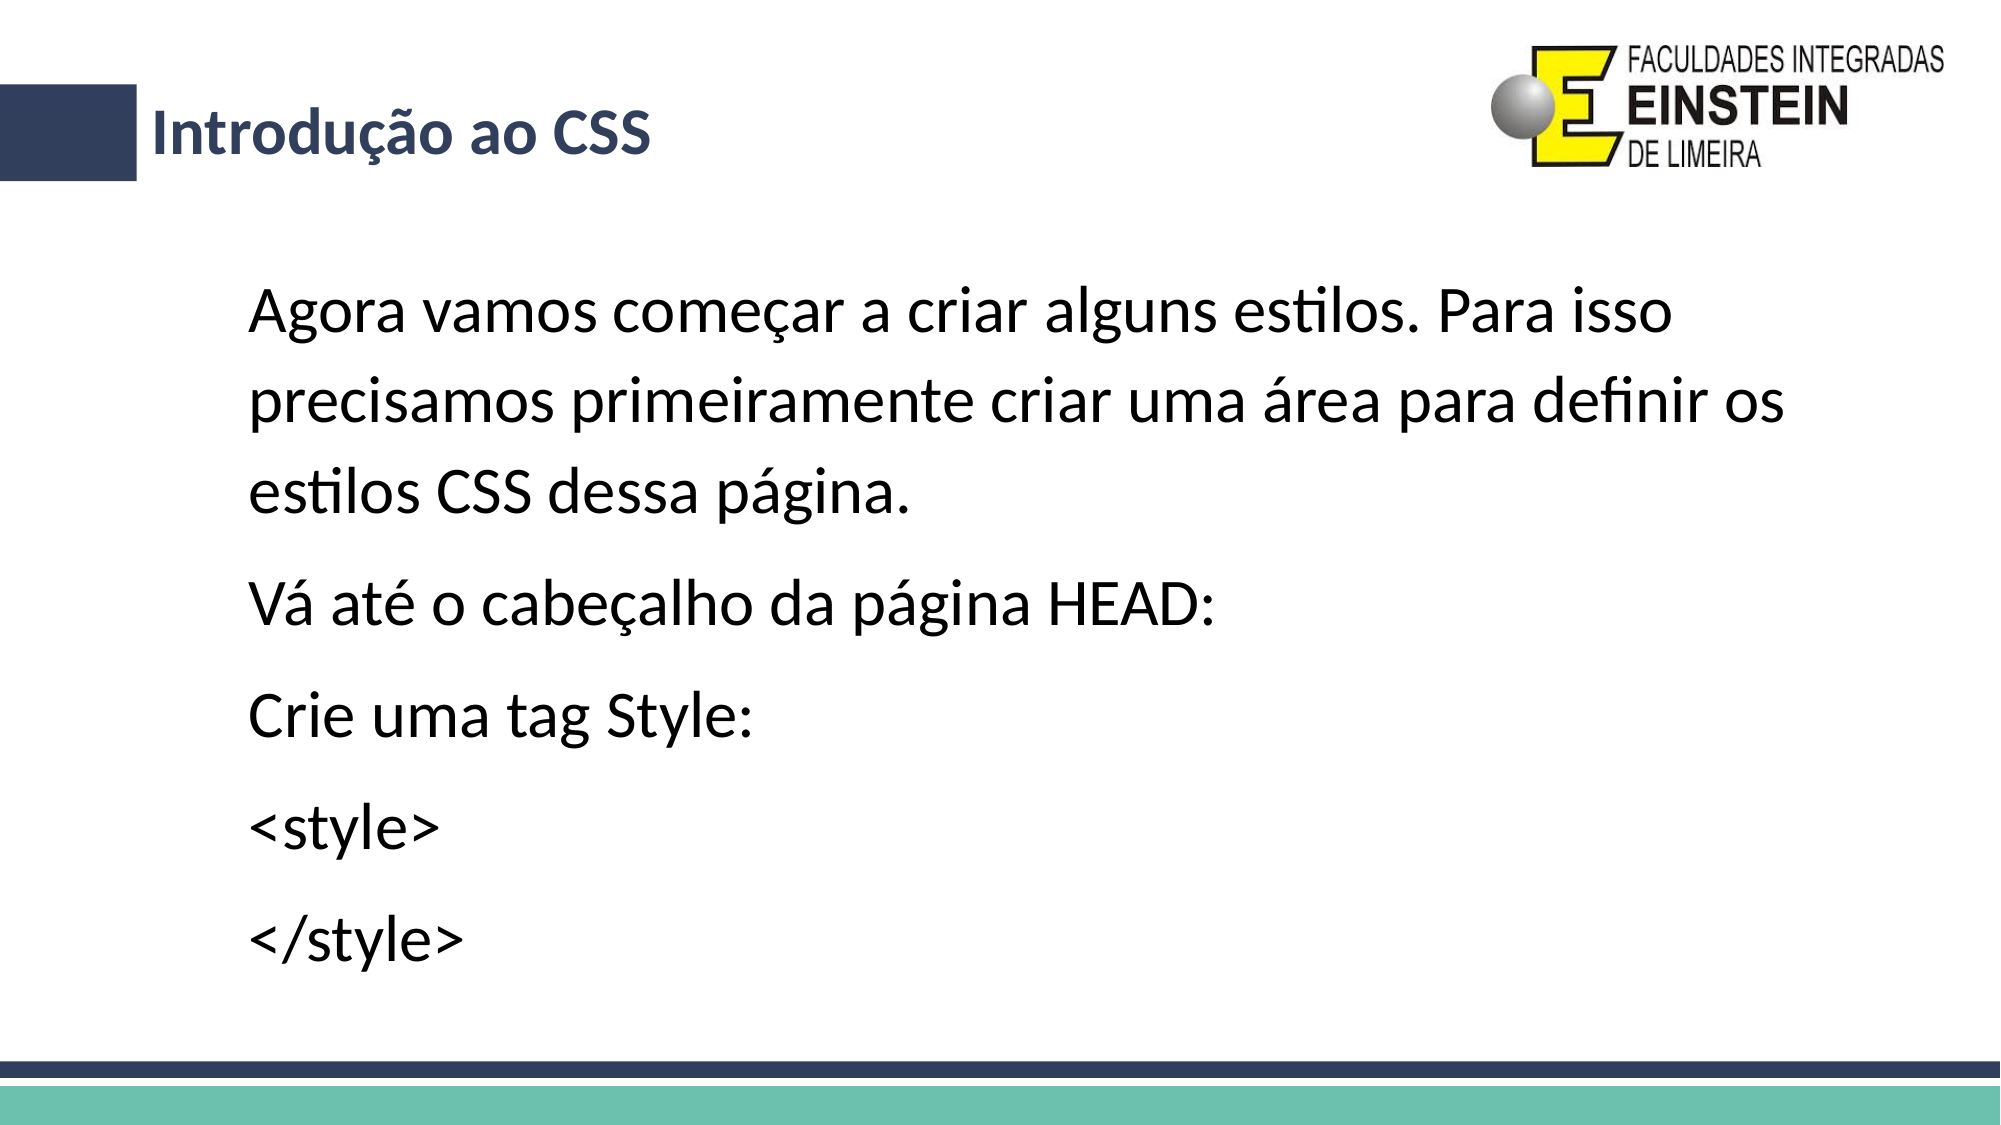

# Introdução ao CSS
Agora vamos começar a criar alguns estilos. Para isso precisamos primeiramente criar uma área para definir os estilos CSS dessa página.
Vá até o cabeçalho da página HEAD:
Crie uma tag Style:
<style>
</style>